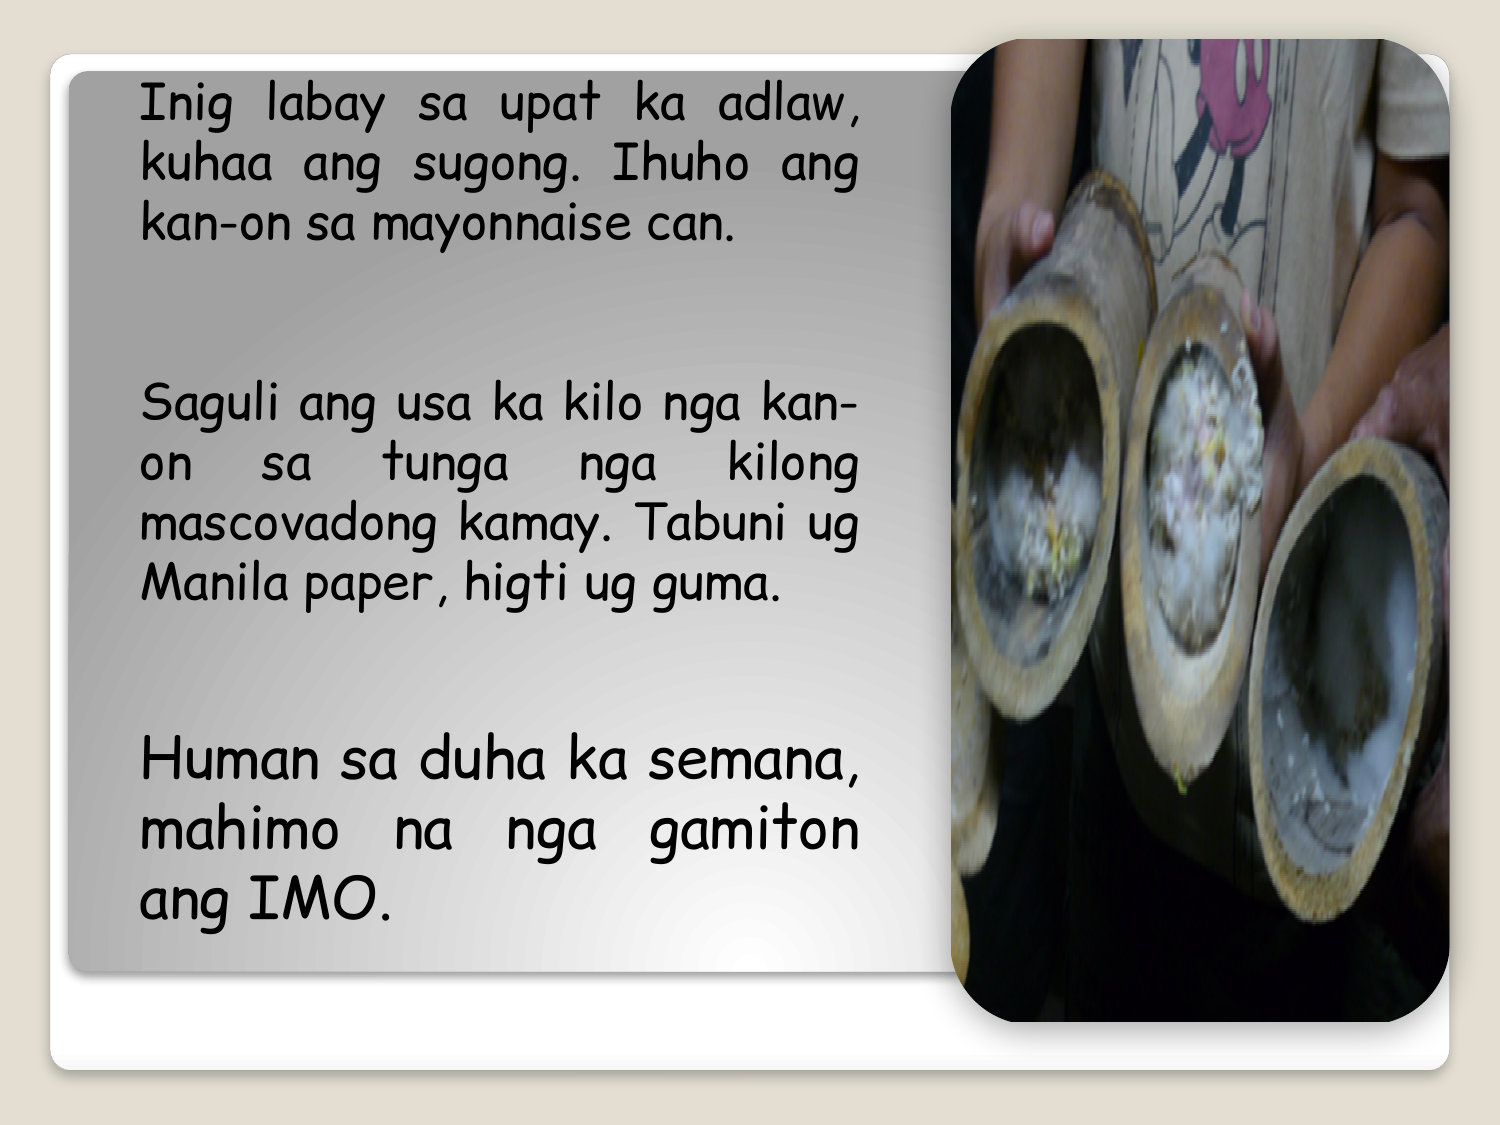

Inig labay sa upat ka adlaw, kuhaa ang sugong. Ihuho ang kan-on sa mayonnaise can.
Saguli ang usa ka kilo nga kan-on sa tunga nga kilong mascovadong kamay. Tabuni ug Manila paper, higti ug guma.
Human sa duha ka semana, mahimo na nga gamiton ang IMO.
#